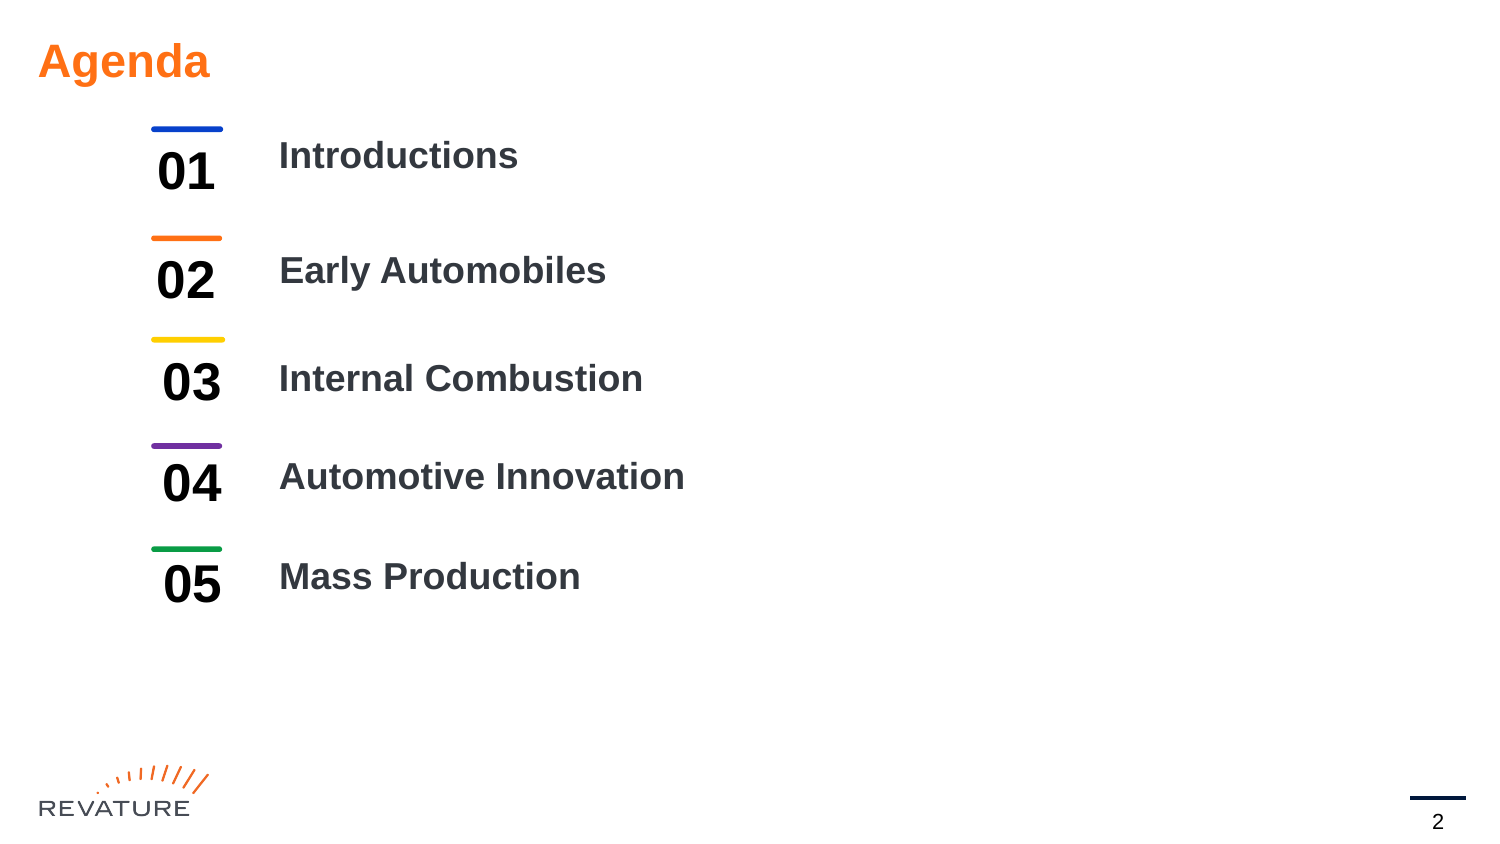

# Agenda

01
Introductions

02
Early Automobiles

03
Internal Combustion

04
Automotive Innovation

05
Mass Production